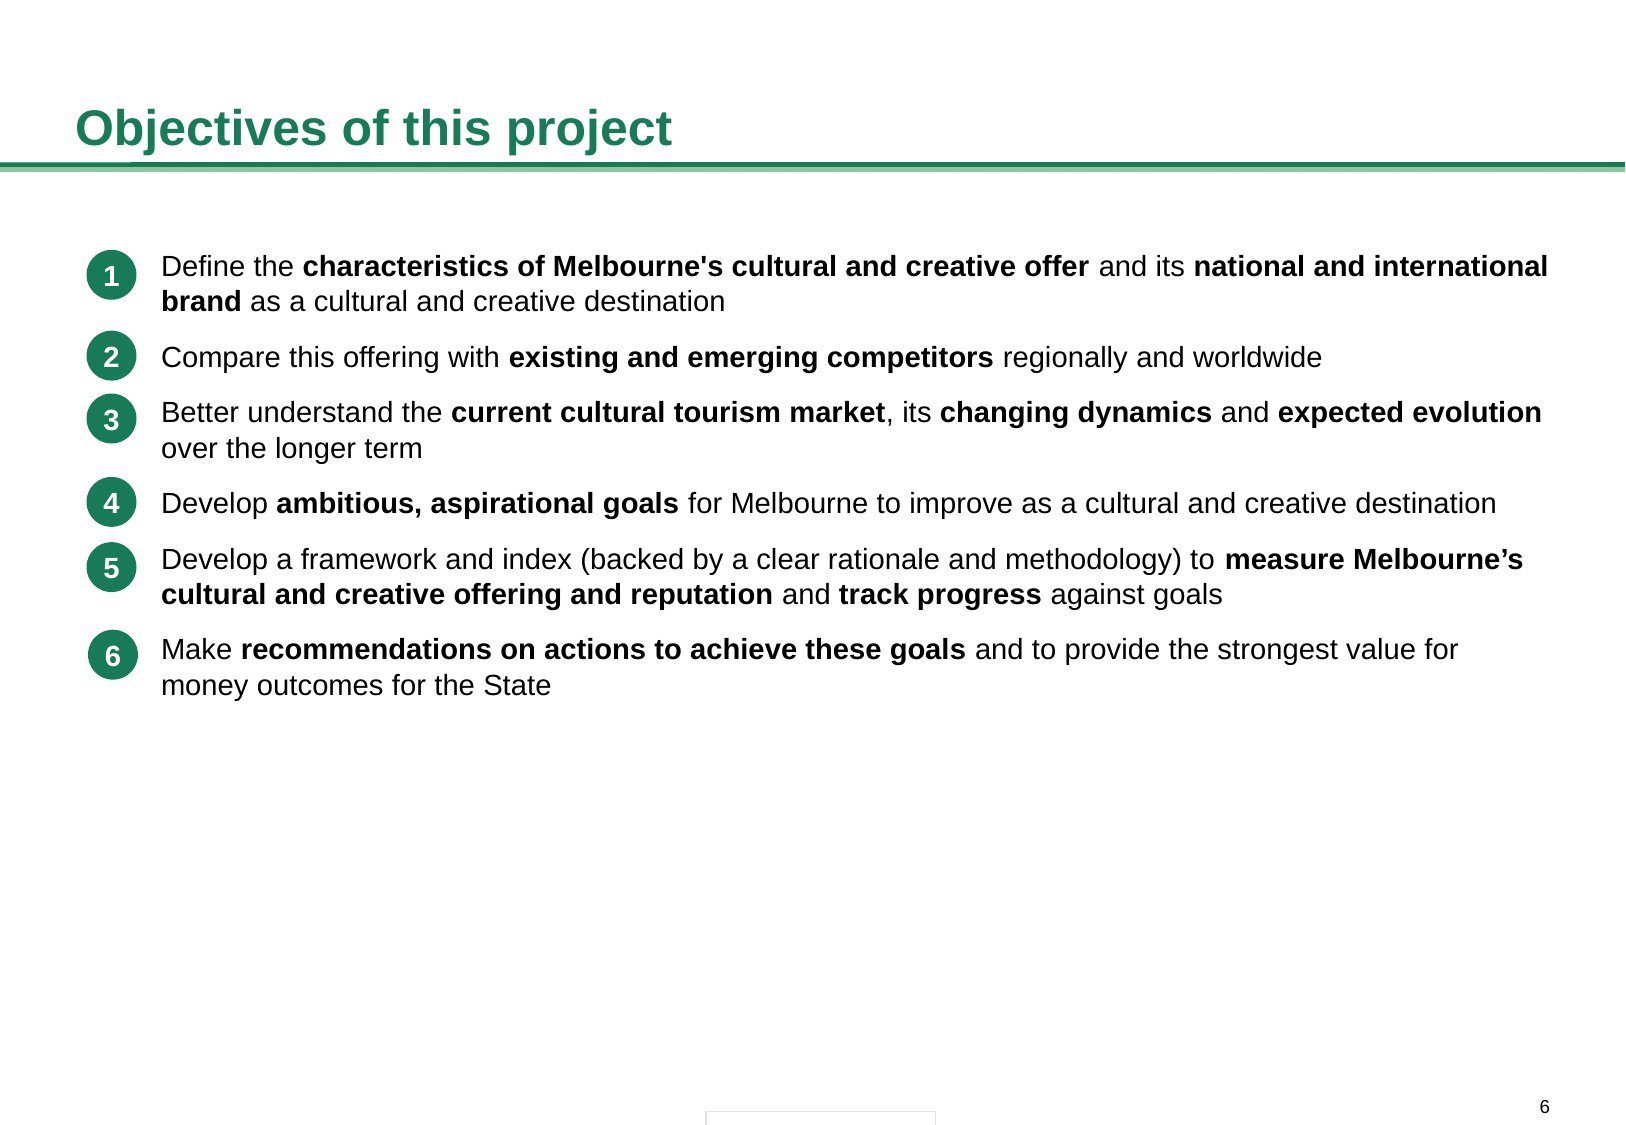

# Objectives of this project
Define the characteristics of Melbourne's cultural and creative offer and its national and international brand as a cultural and creative destination
Compare this offering with existing and emerging competitors regionally and worldwide
Better understand the current cultural tourism market, its changing dynamics and expected evolution over the longer term
Develop ambitious, aspirational goals for Melbourne to improve as a cultural and creative destination
Develop a framework and index (backed by a clear rationale and methodology) to measure Melbourne’s cultural and creative offering and reputation and track progress against goals
Make recommendations on actions to achieve these goals and to provide the strongest value for money outcomes for the State
1
2
3
4
5
6